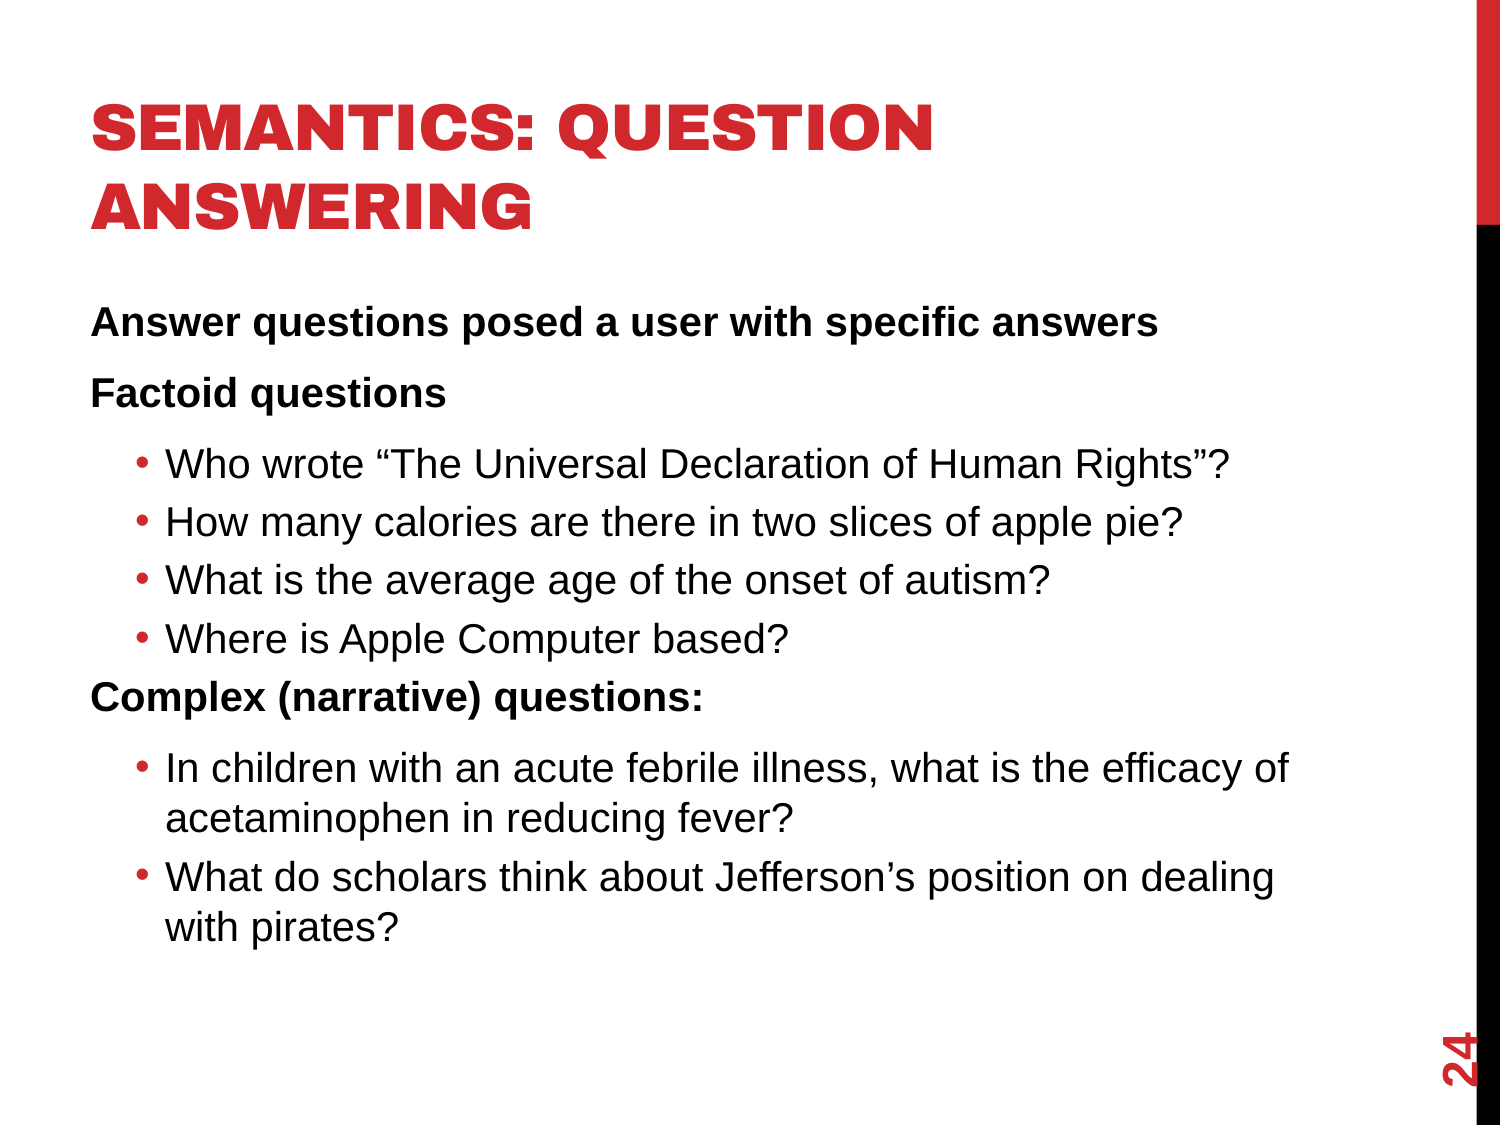

# Semantics: question answering
Answer questions posed a user with specific answers
Factoid questions
Who wrote “The Universal Declaration of Human Rights”?
How many calories are there in two slices of apple pie?
What is the average age of the onset of autism?
Where is Apple Computer based?
Complex (narrative) questions:
In children with an acute febrile illness, what is the efficacy of acetaminophen in reducing fever?
What do scholars think about Jefferson’s position on dealing with pirates?

24